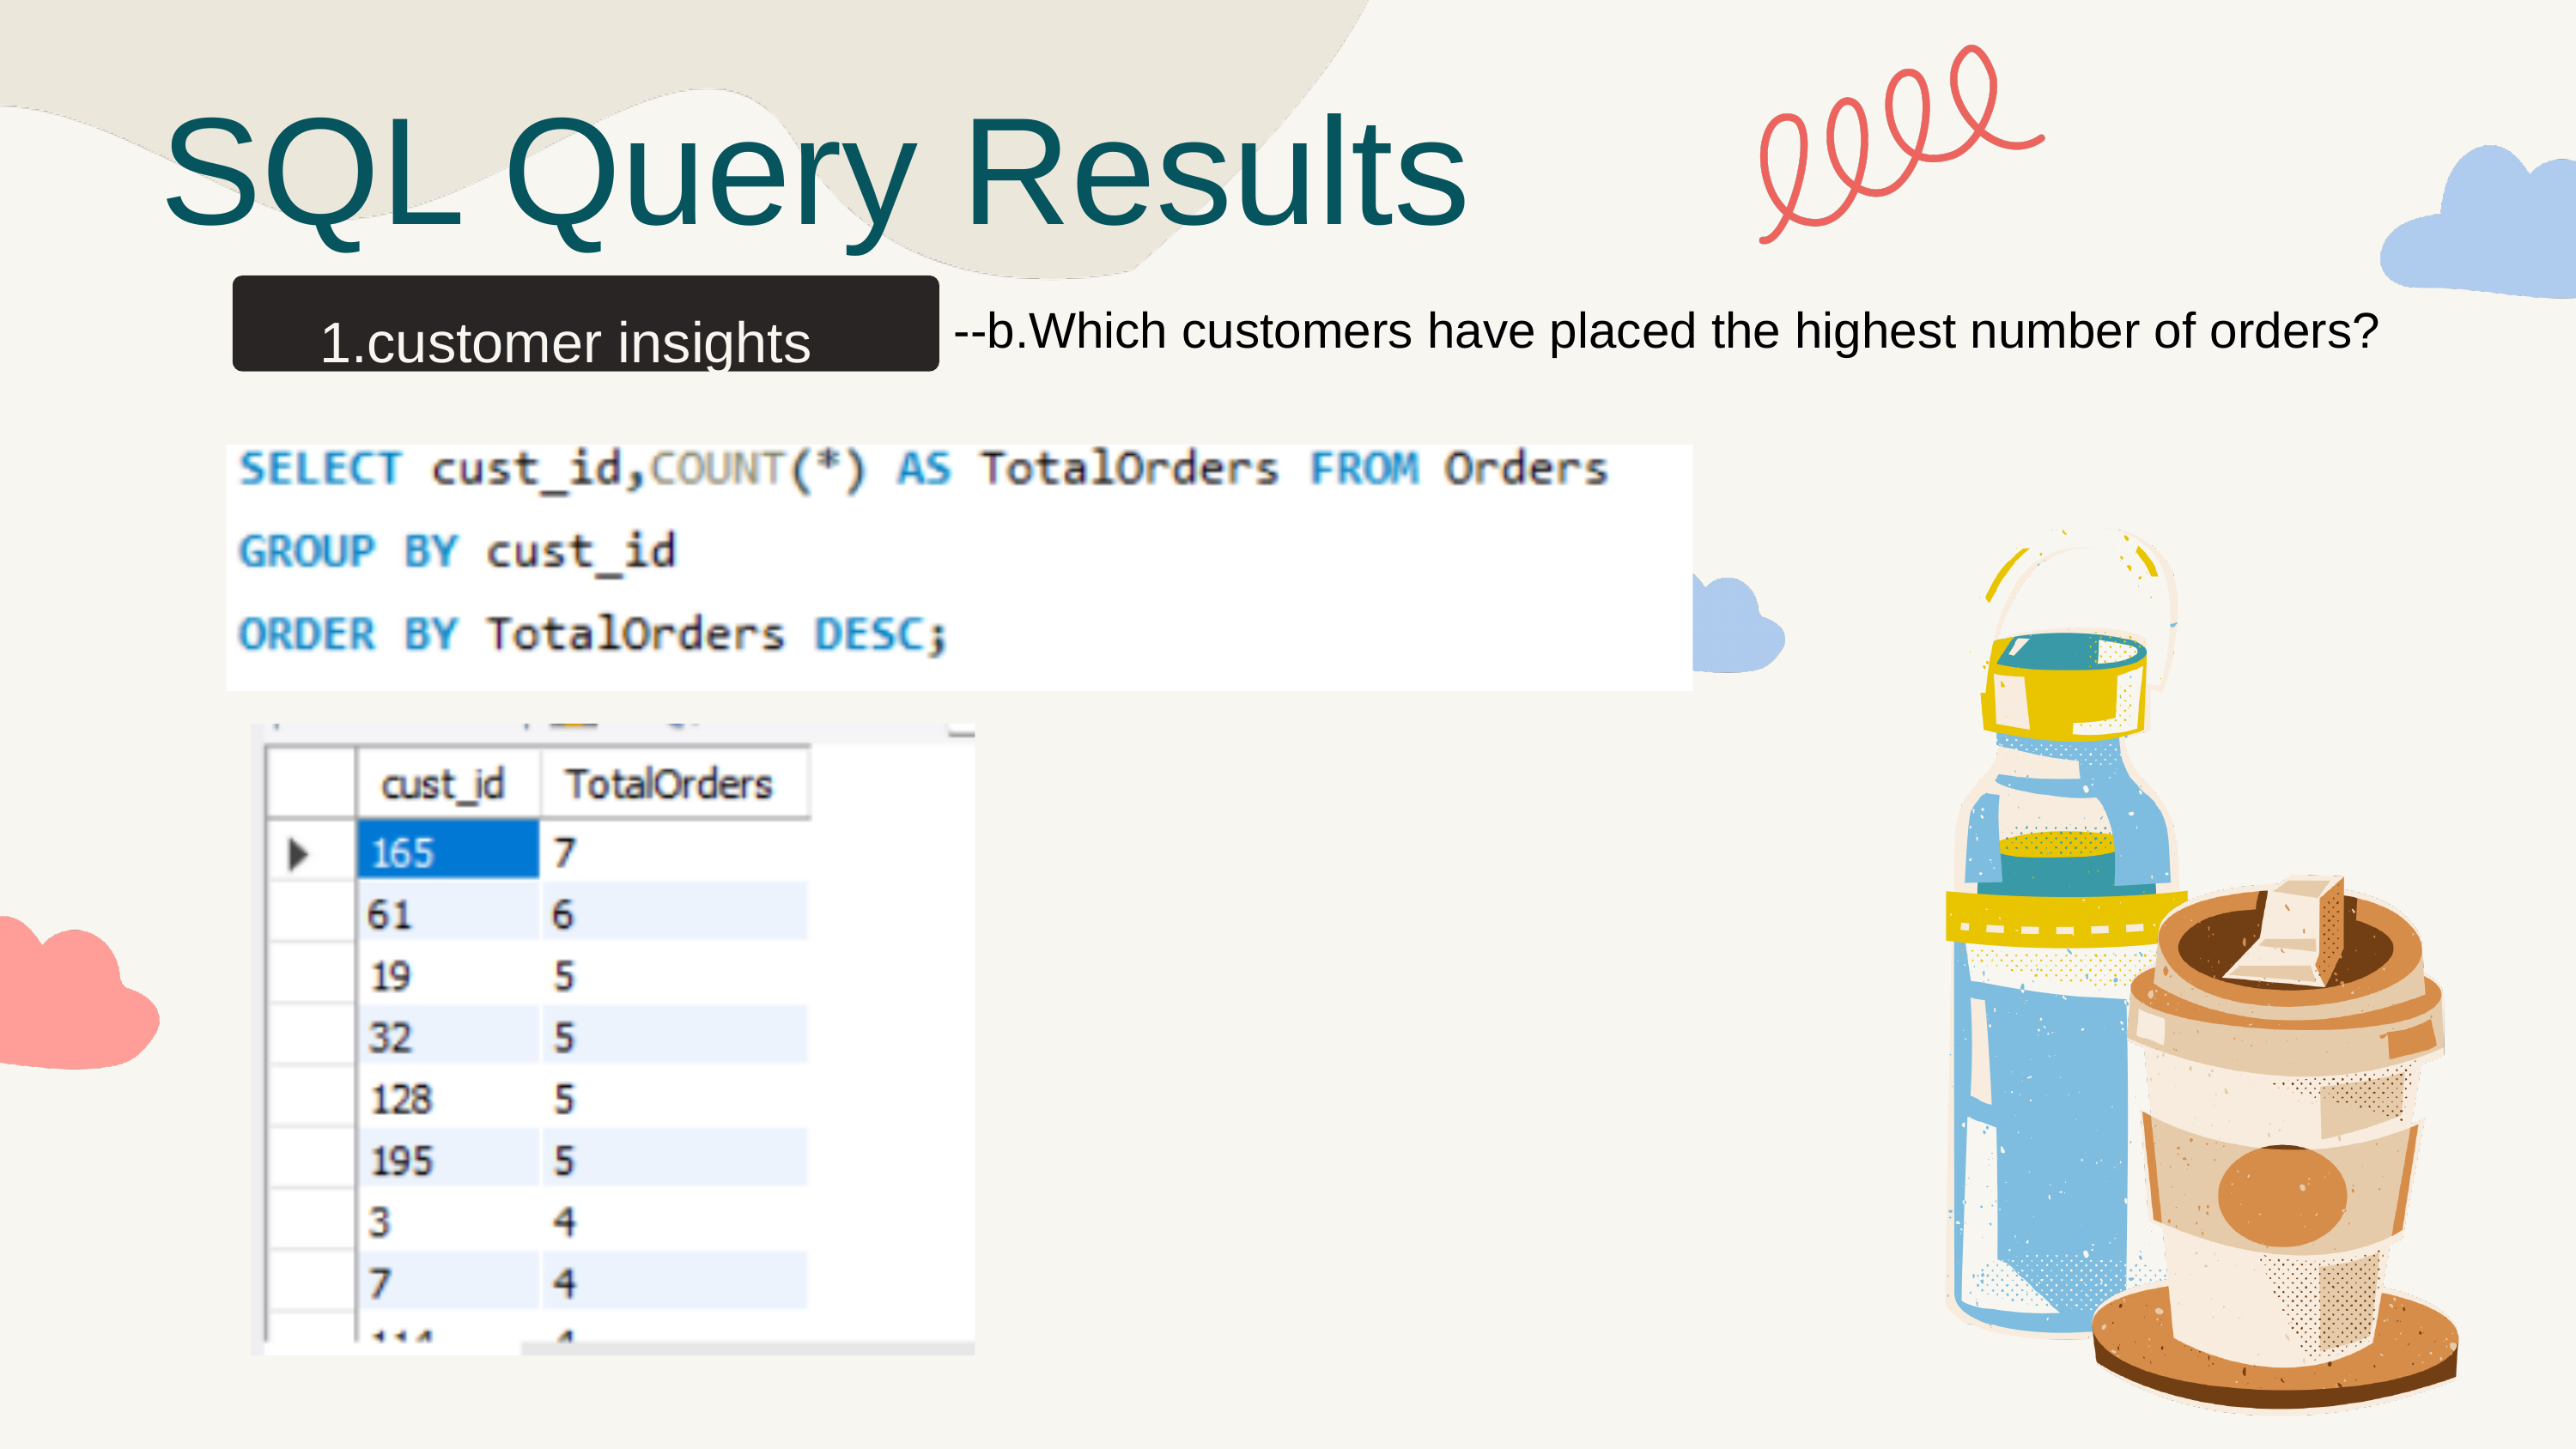

SQL Query Results

--b.Which customers have placed the highest number of orders?
1.customer insights